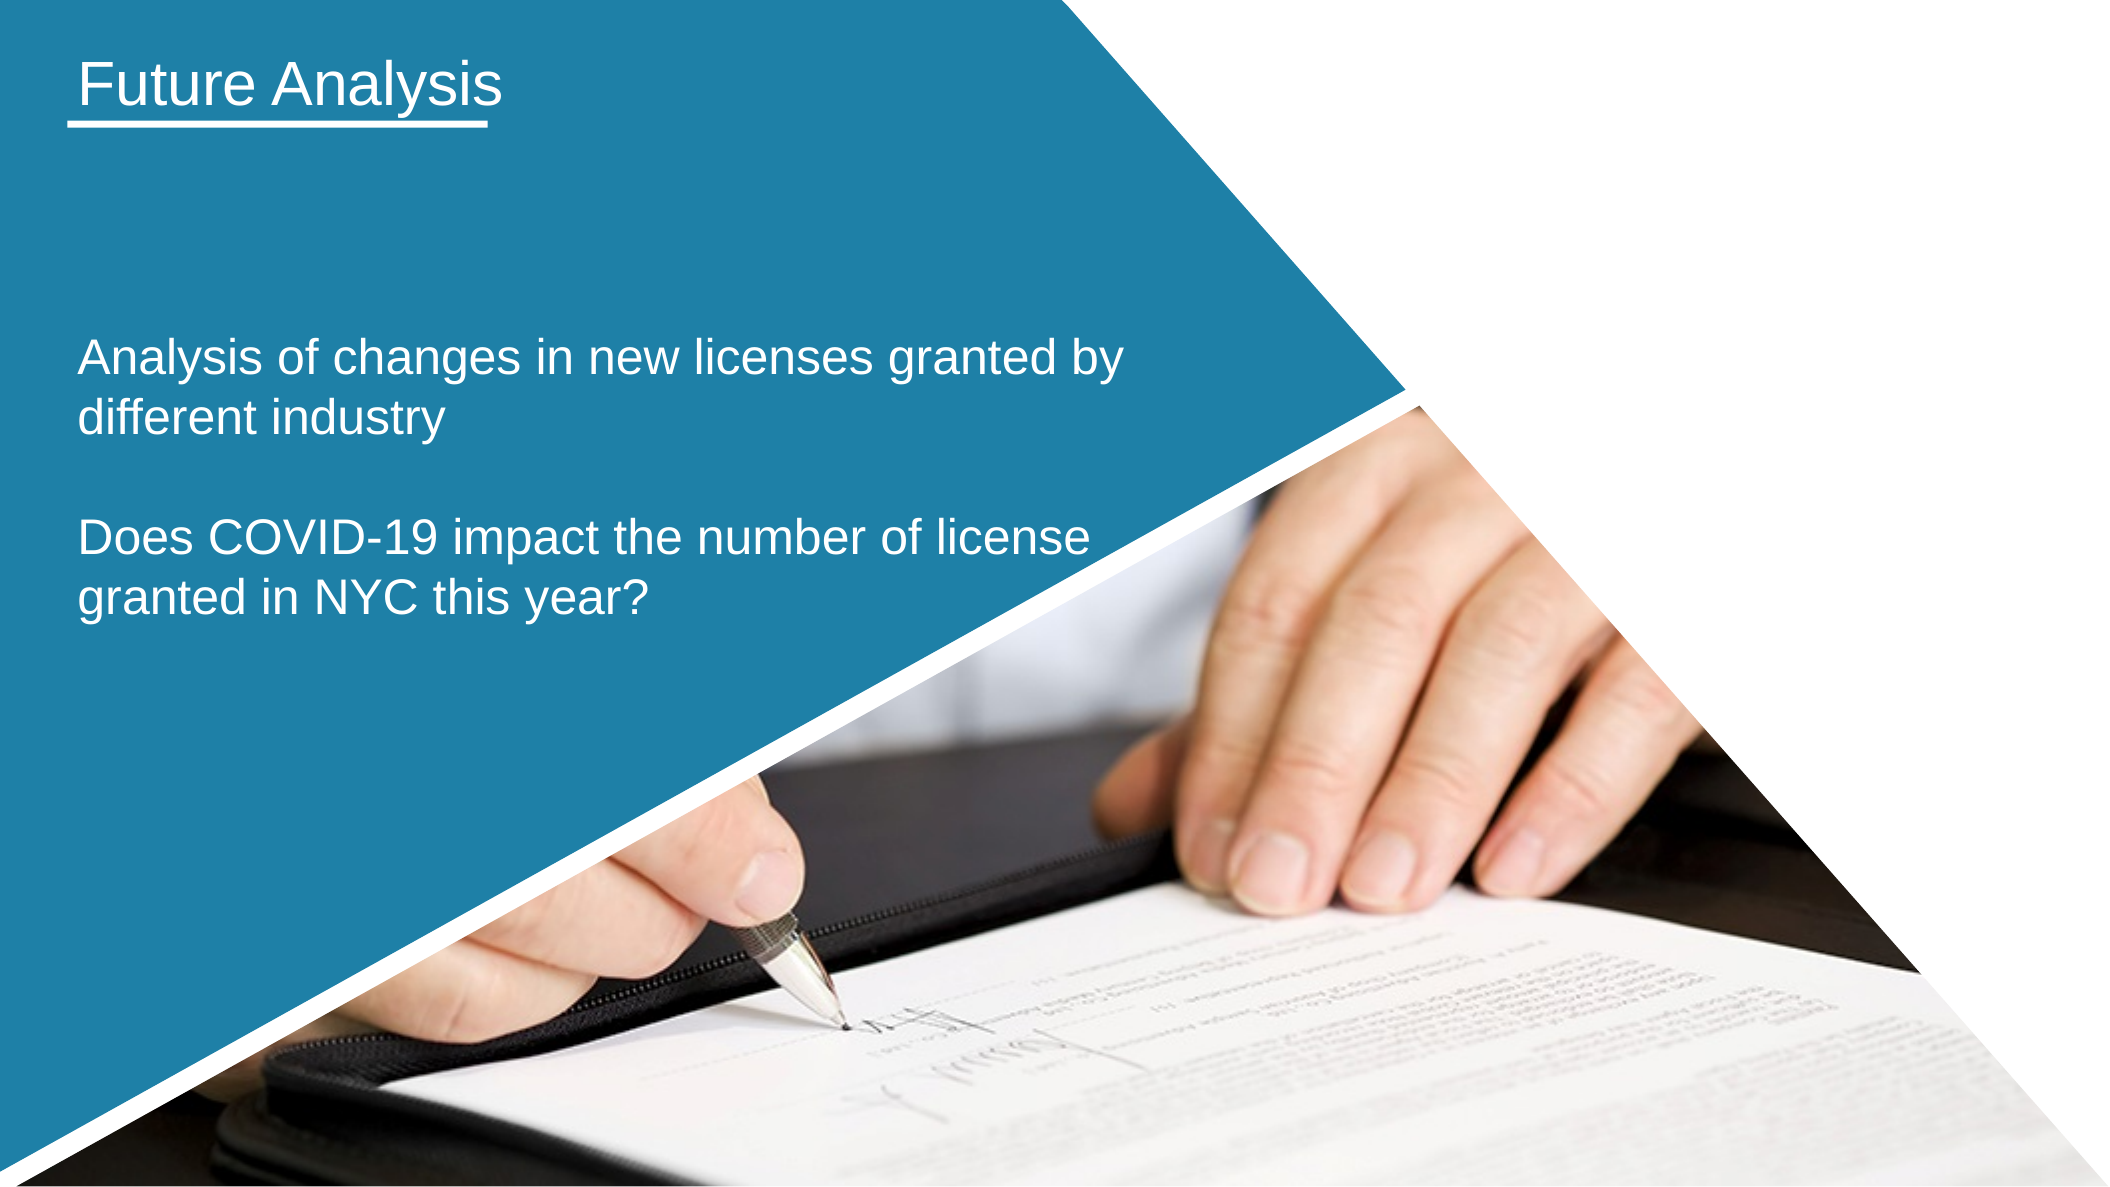

Future Analysis

Analysis of changes in new licenses granted by different industry

Does COVID-19 impact the number of license granted in NYC this year?